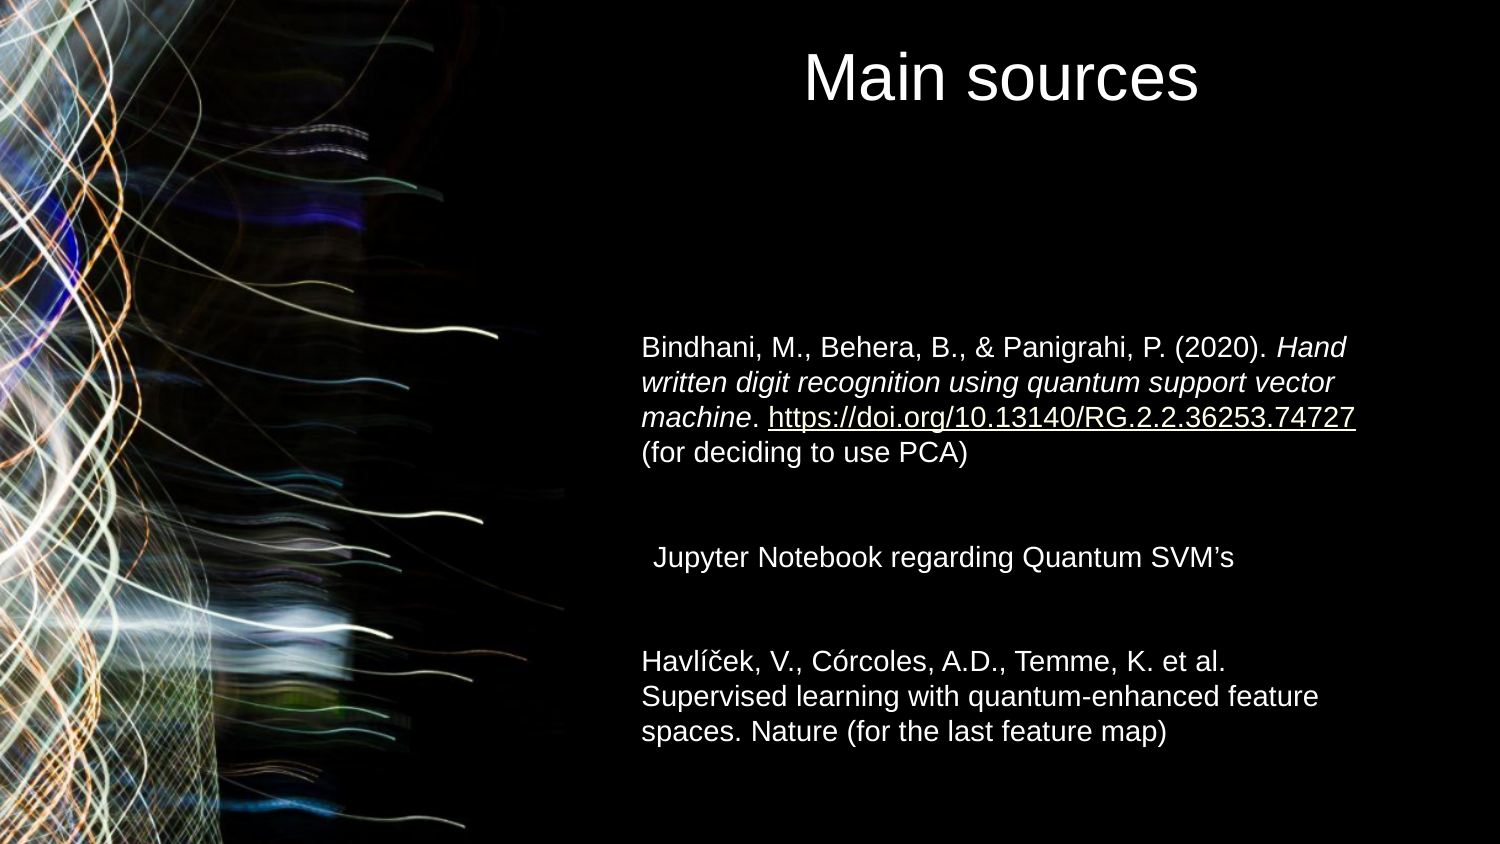

# Main sources
Bindhani, M., Behera, B., & Panigrahi, P. (2020). Hand written digit recognition using quantum support vector machine. https://doi.org/10.13140/RG.2.2.36253.74727 (for deciding to use PCA)
Jupyter Notebook regarding Quantum SVM’s
Havlíček, V., Córcoles, A.D., Temme, K. et al. Supervised learning with quantum-enhanced feature spaces. Nature (for the last feature map)